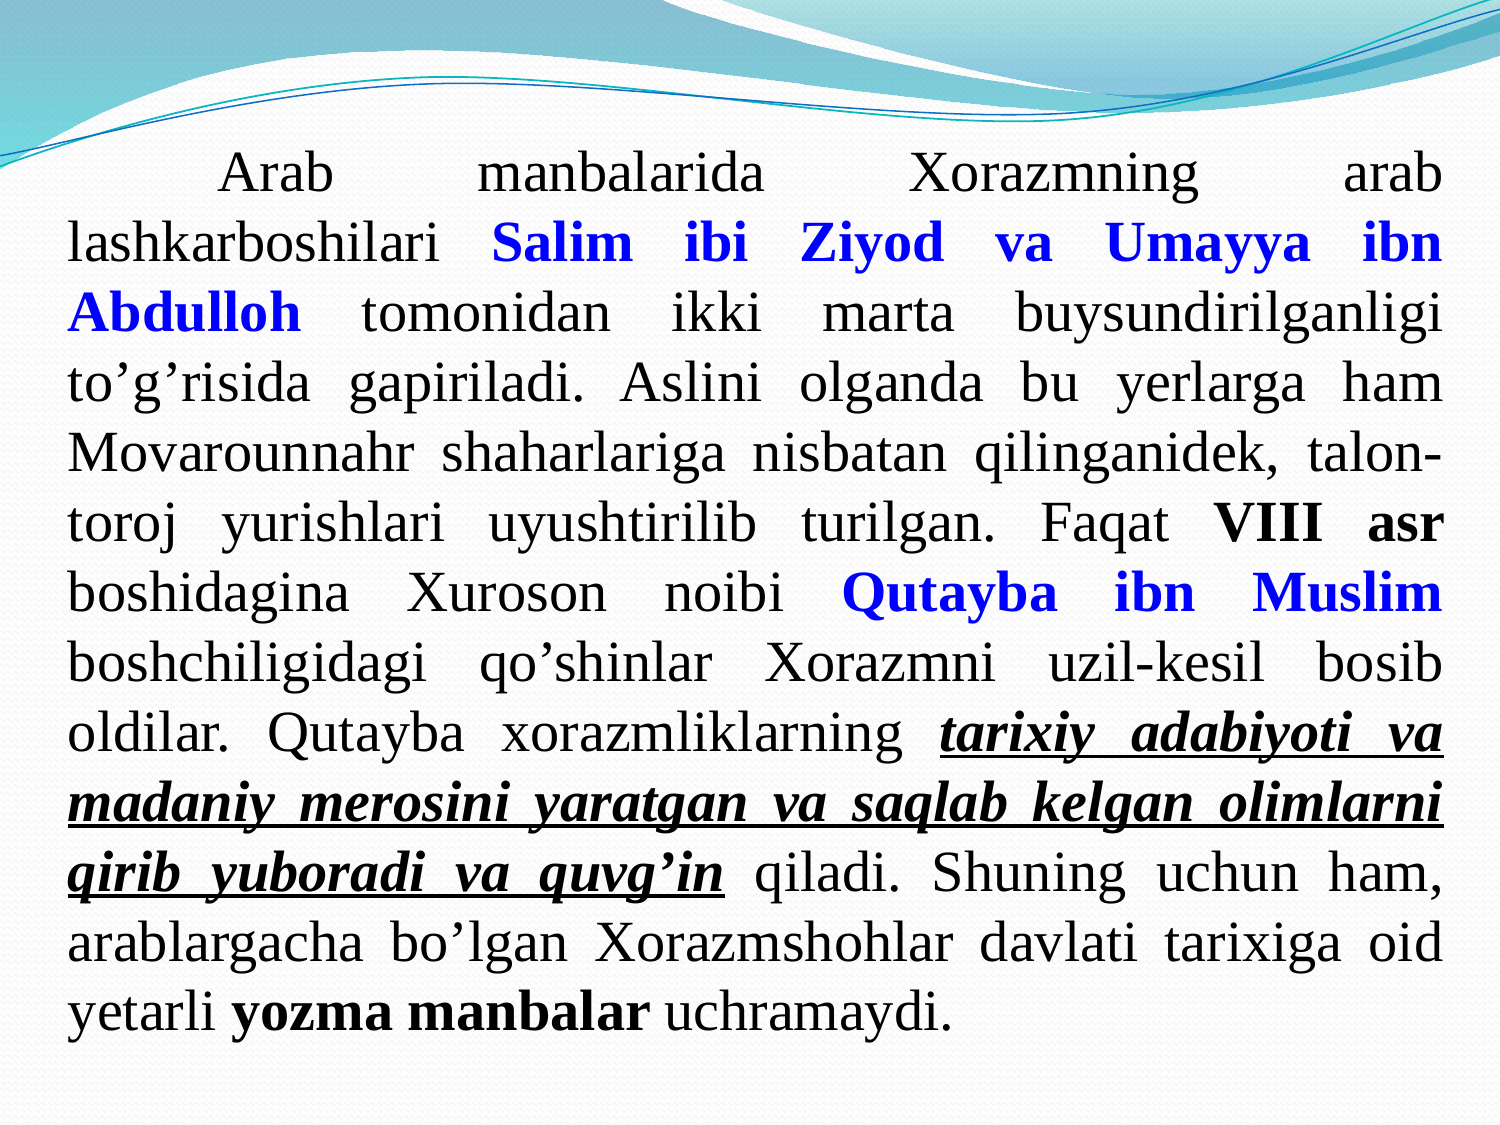

Arab manbalarida Xorazmning arab lashkarboshilari Salim ibi Ziyod va Umayya ibn Abdulloh tomonidan ikki marta buysundirilganligi to’g’risida gapiriladi. Aslini olganda bu yerlarga ham Movarounnahr shaharlariga nisbatan qilinganidek, talon-toroj yurishlari uyushtirilib turilgan. Faqat VIII asr boshidagina Xuroson noibi Qutayba ibn Muslim boshchiligidagi qo’shinlar Xorazmni uzil-kesil bosib oldilar. Qutayba xorazmliklarning tarixiy adabiyoti va madaniy merosini yaratgan va saqlab kelgan olimlarni qirib yuboradi va quvg’in qiladi. Shuning uchun ham, arablargacha bo’lgan Xorazmshohlar davlati tarixiga oid yetarli yozma manbalar uchramaydi.